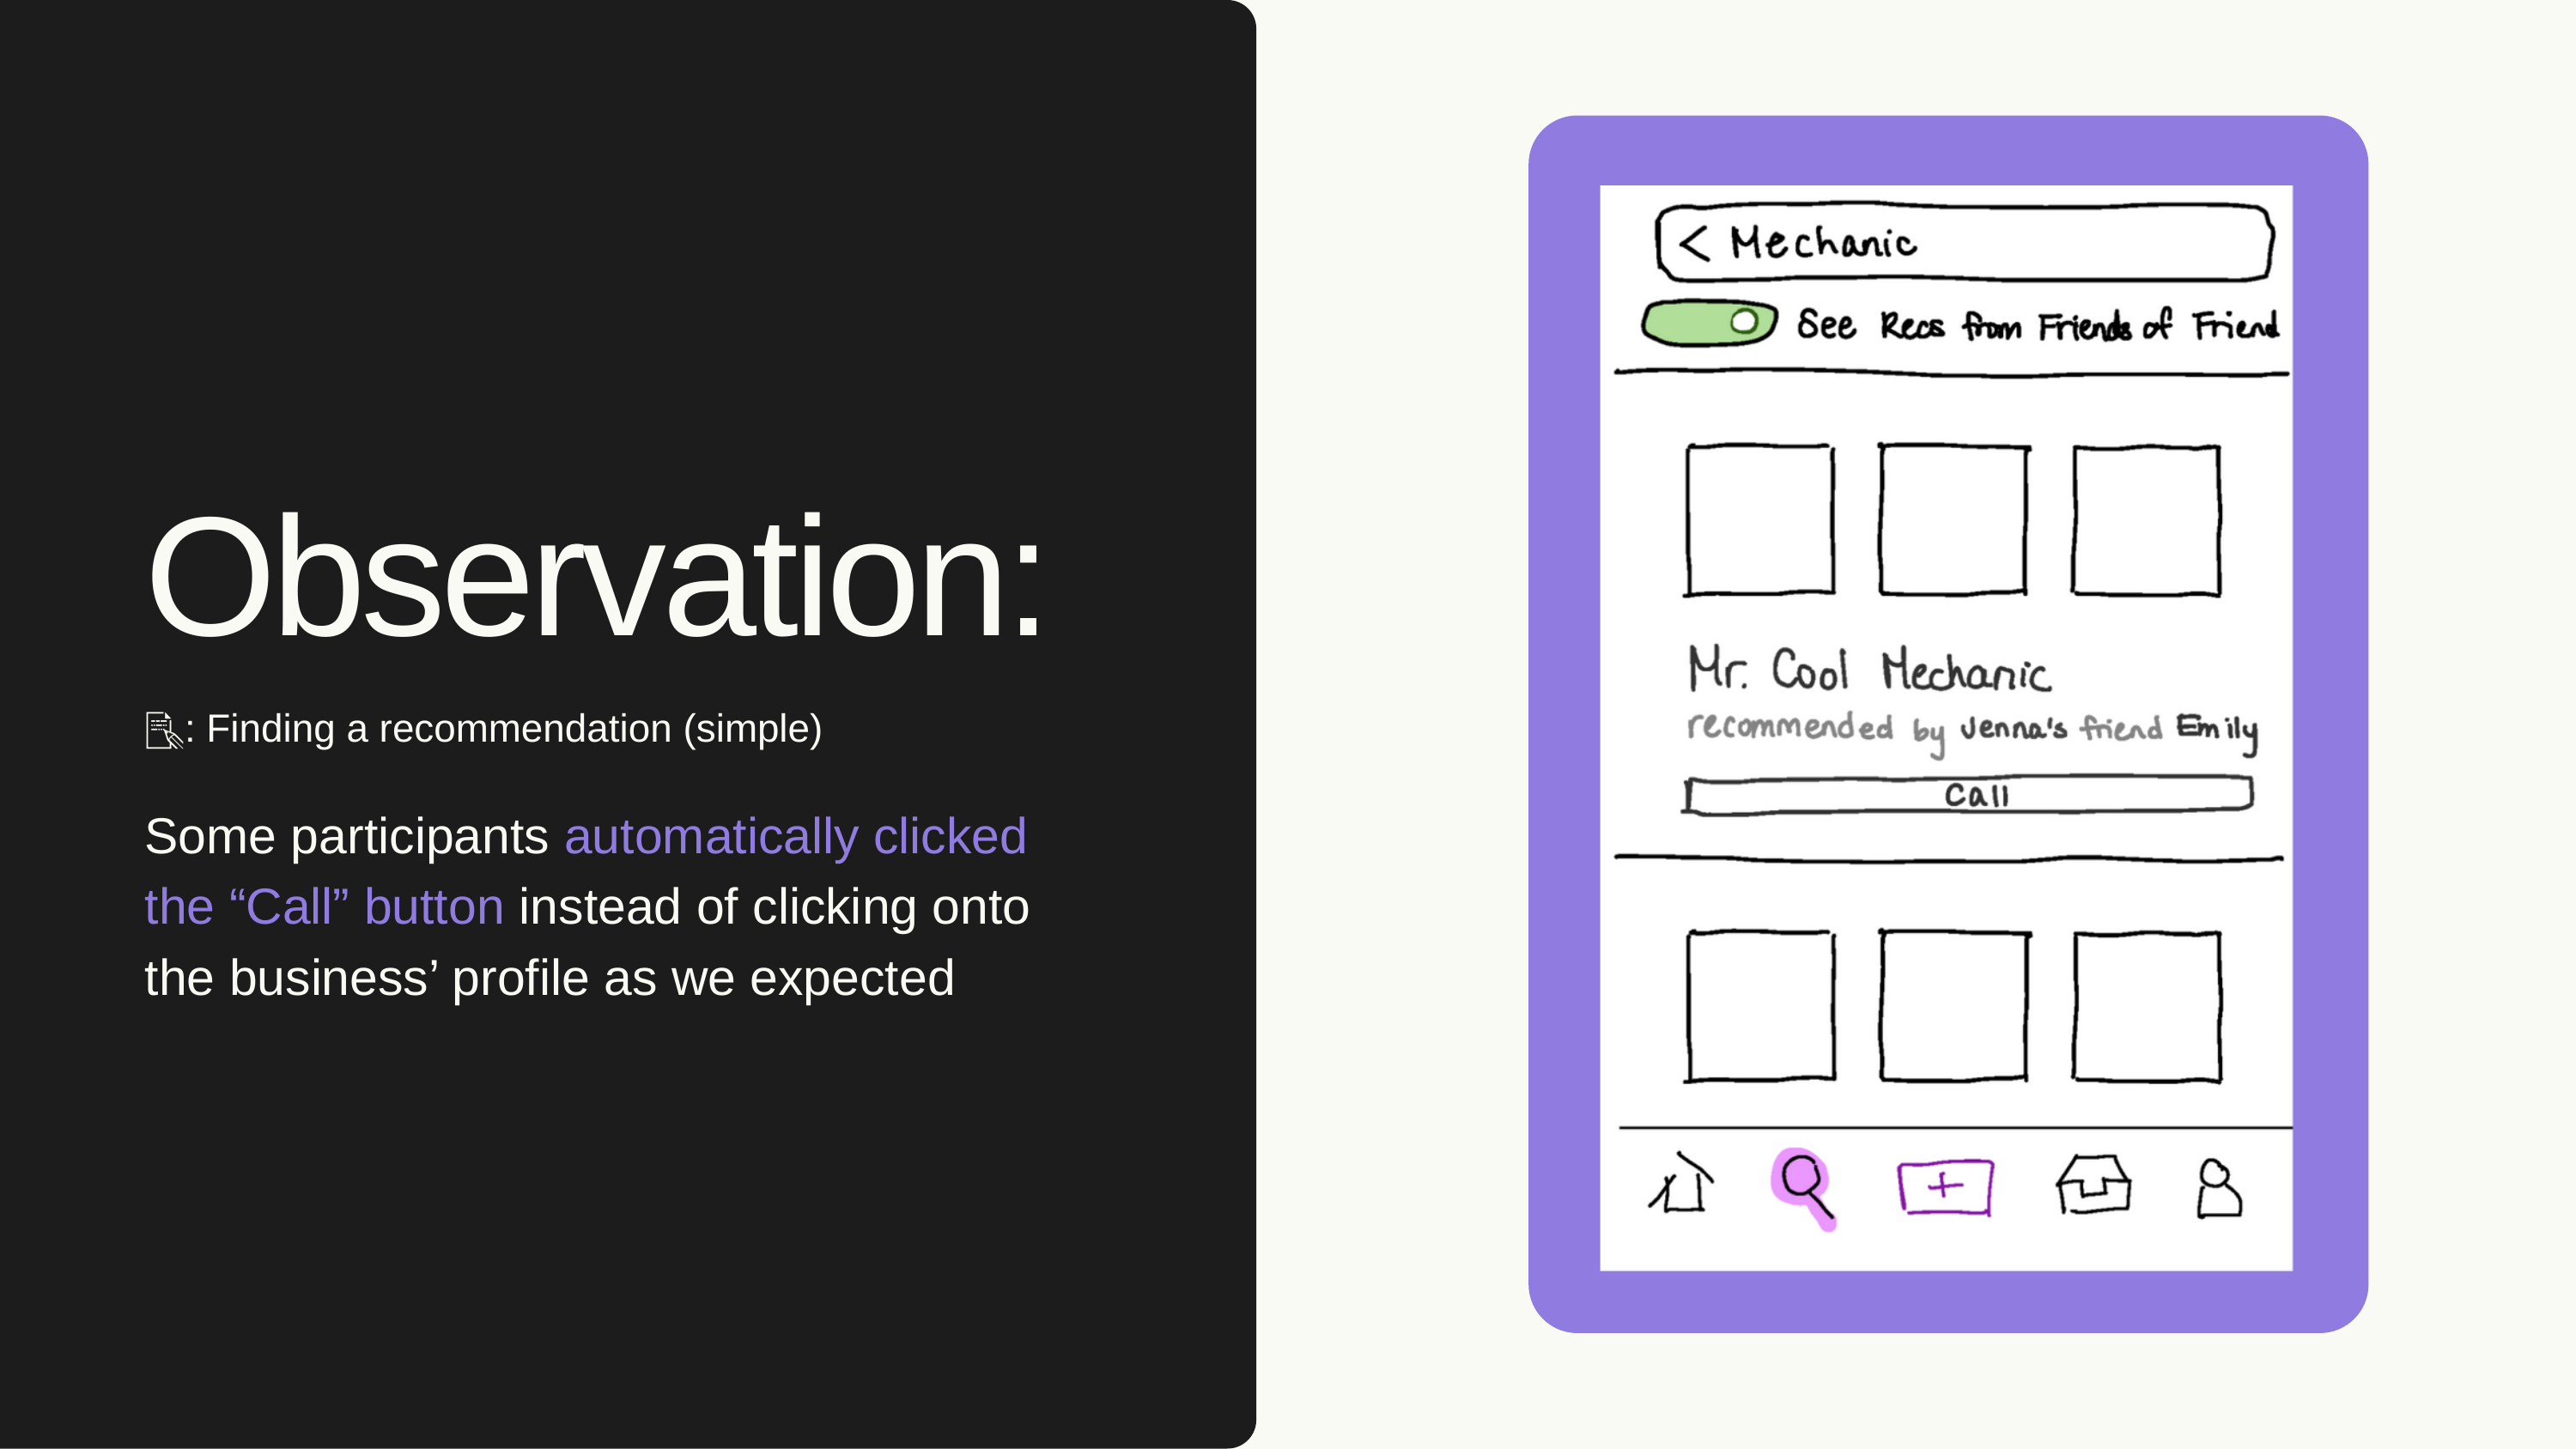

Observation:
📝: Finding a recommendation (simple)
Some participants automatically clicked the “Call” button instead of clicking onto the business’ profile as we expected